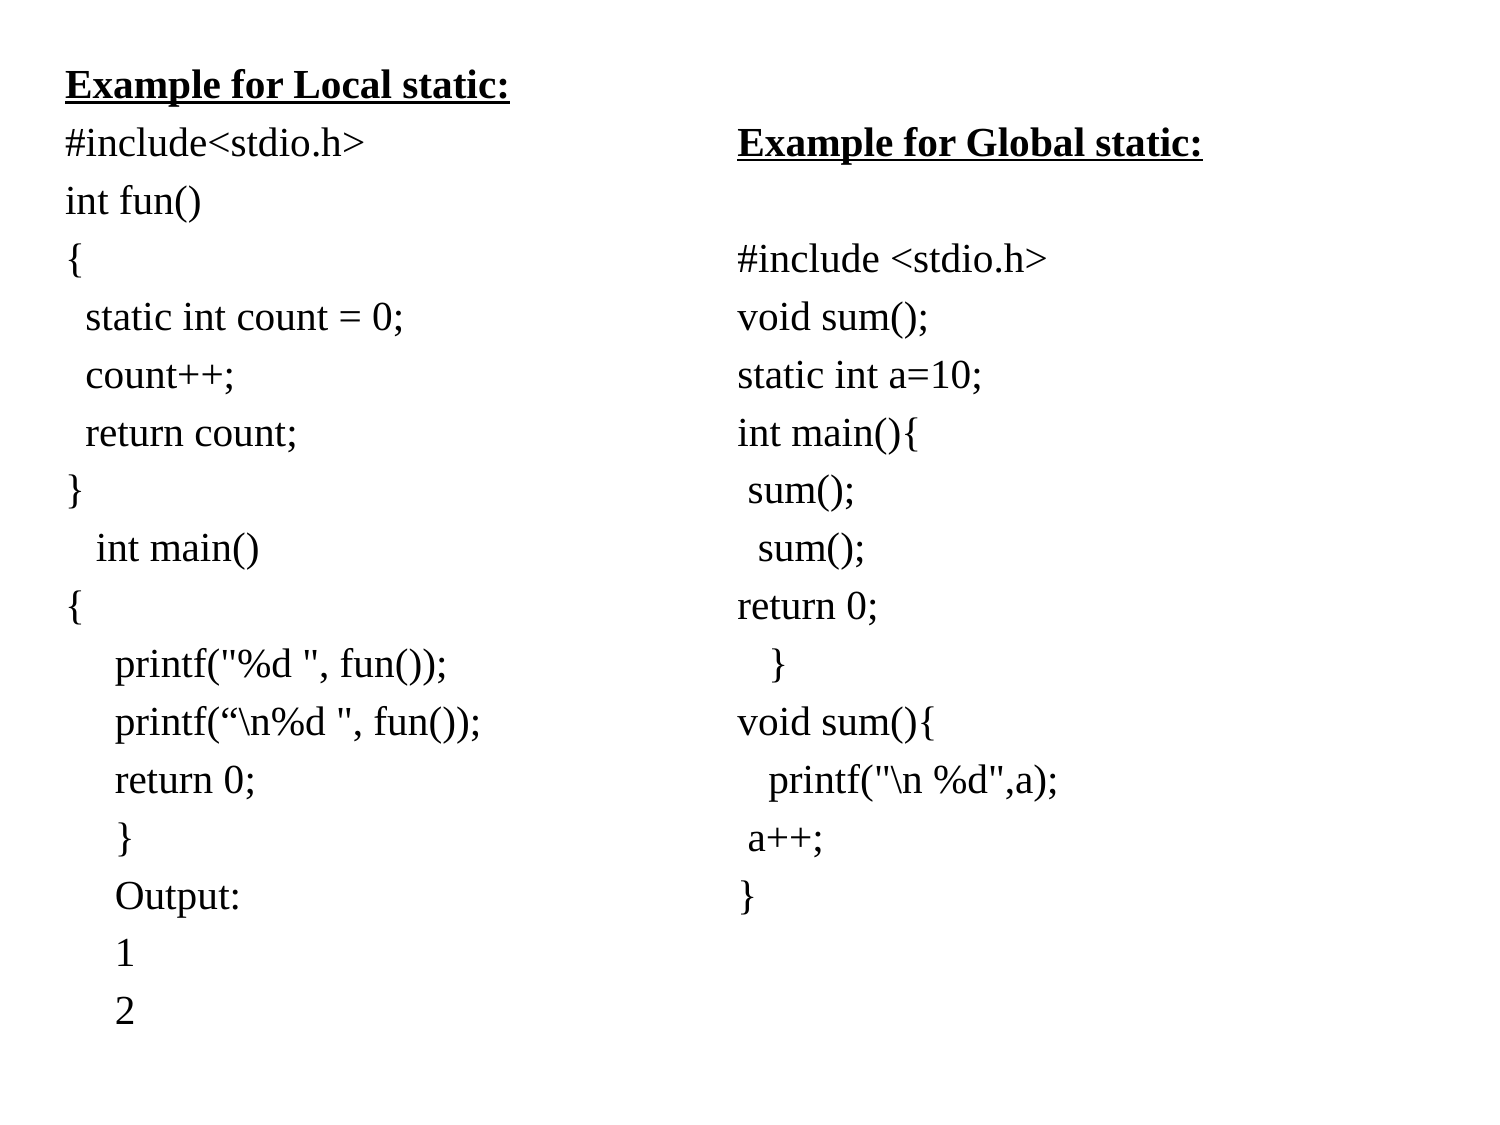

Example for Local static:
#include<stdio.h>
int fun()
{
  static int count = 0;
  count++;
  return count;
}
   int main()
{
  	printf("%d ", fun());
  	printf(“\n%d ", fun());
  	return 0;
	}
	Output:
	1
	2

Example for Global static:

#include <stdio.h>
void sum();
static int a=10;
int main(){
 sum();
  sum();
return 0;
   }
void sum(){
   printf("\n %d",a);
 a++;
}